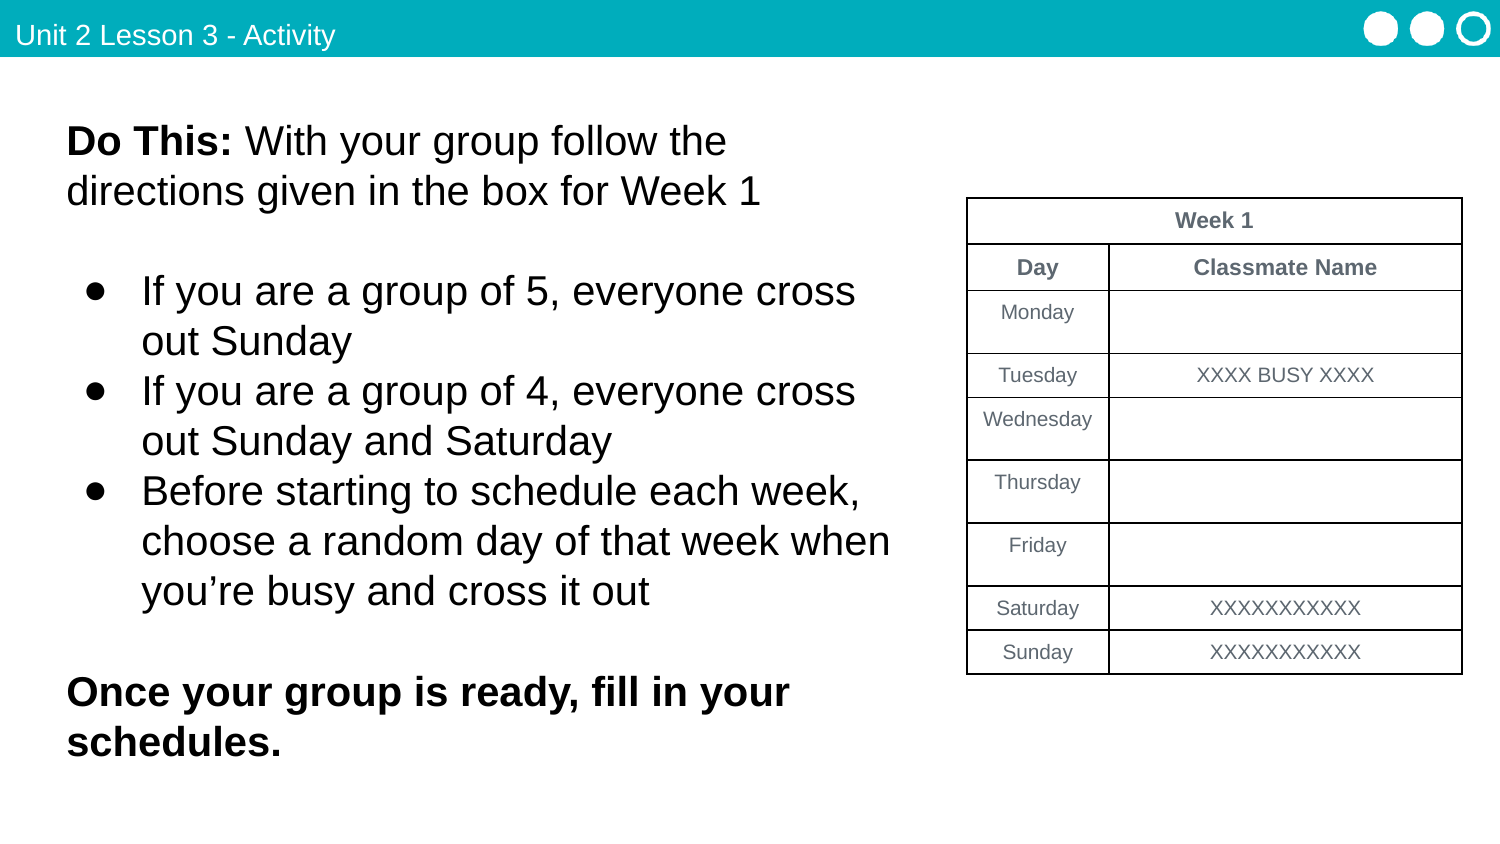

Unit 2 Lesson 3 - Activity
Do This: With your group follow the directions given in the box for Week 1

If you are a group of 5, everyone cross out Sunday
If you are a group of 4, everyone cross out Sunday and Saturday
Before starting to schedule each week, choose a random day of that week when you’re busy and cross it out

Once your group is ready, fill in your schedules.

| Week 1 |  |
| --- | --- |
| Day | Classmate Name |
| Monday |  |
| Tuesday | XXXX BUSY XXXX |
| Wednesday |  |
| Thursday |  |
| Friday |  |
| Saturday | XXXXXXXXXXX |
| Sunday | XXXXXXXXXXX |